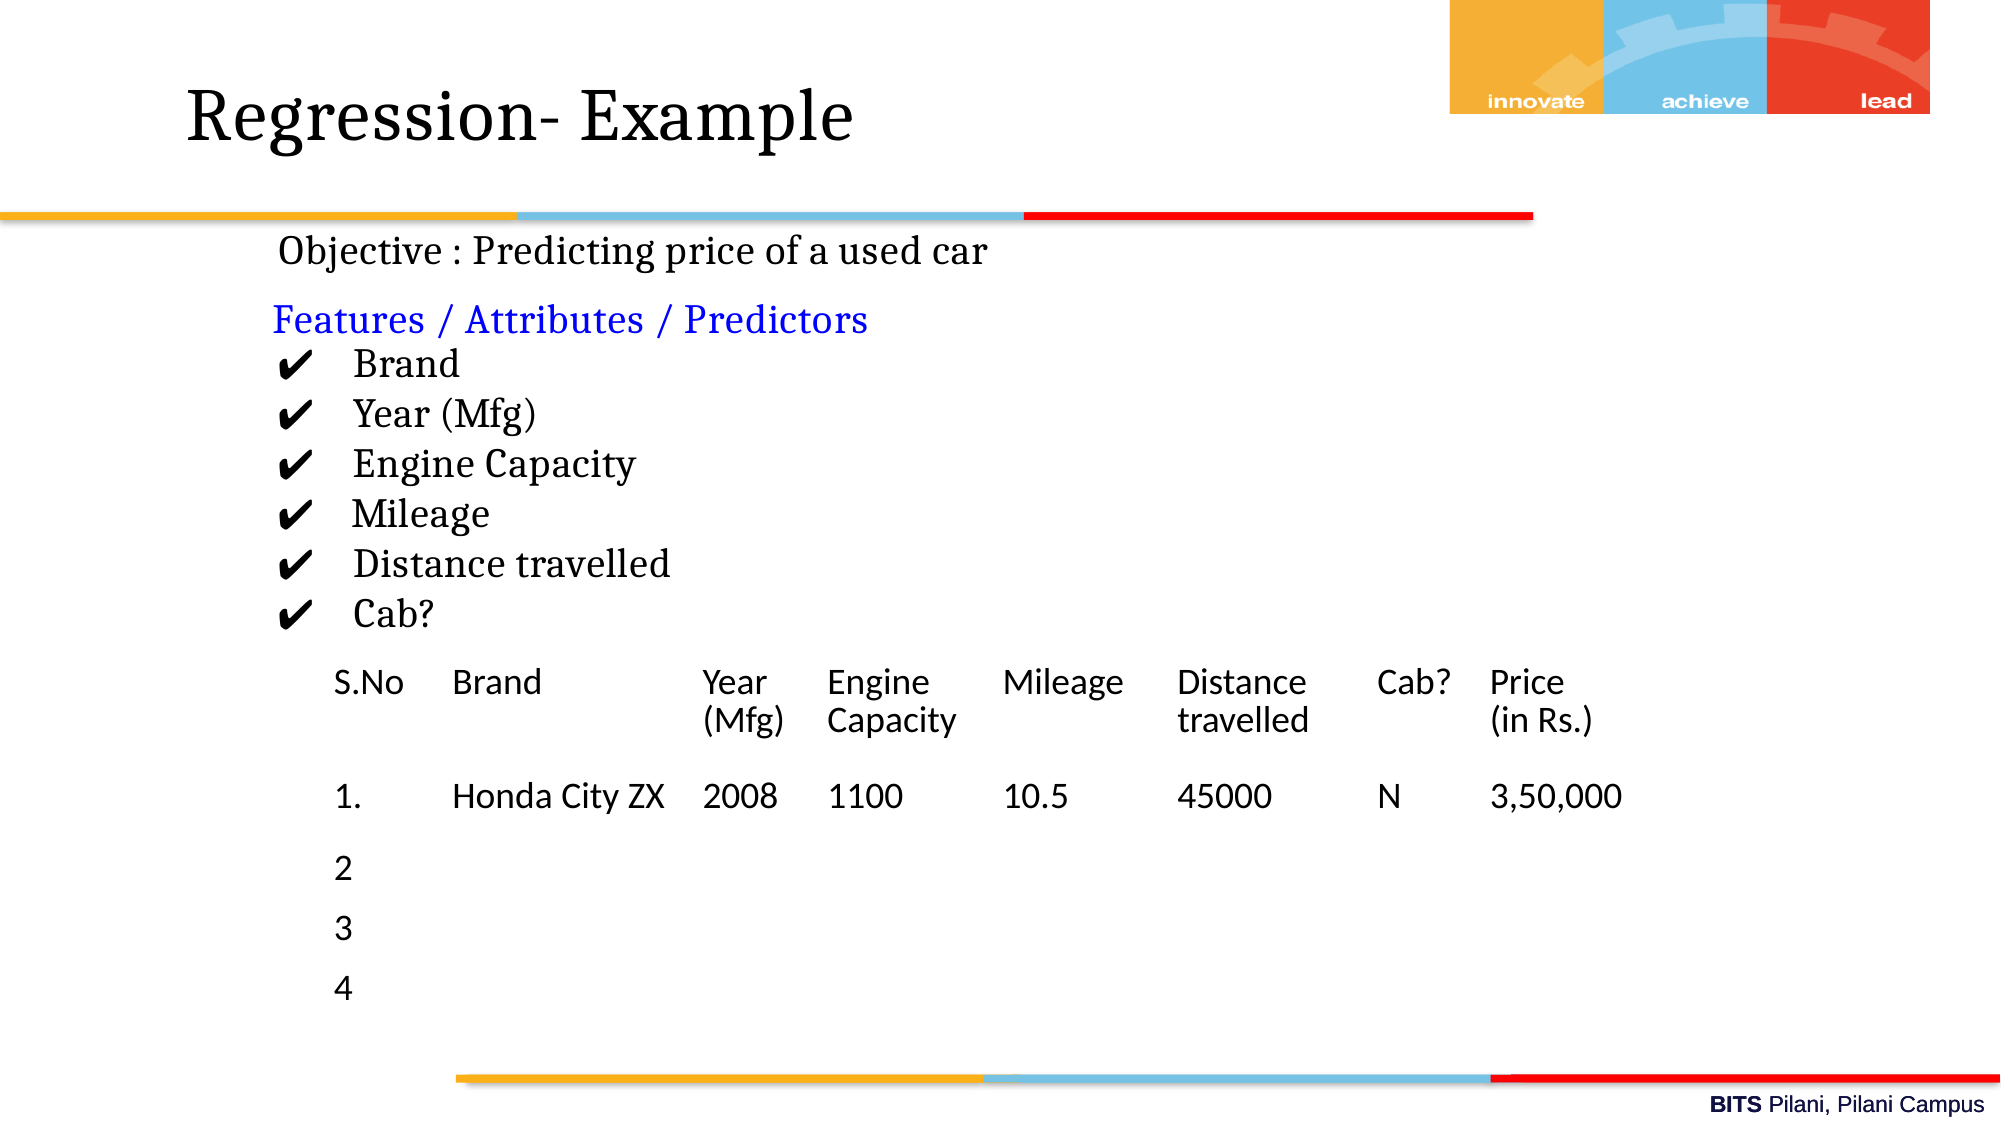

Regression- Example
Objective : Predicting price of a used car
Features / Attributes / Predictors
Brand
Year (Mfg)
Engine Capacity
Mileage
Distance travelled
Cab?

| S.No | Brand | Year (Mfg) | Engine Capacity | Mileage | Distance travelled | Cab? | Price (in Rs.) |
| --- | --- | --- | --- | --- | --- | --- | --- |
| 1. | Honda City ZX | 2008 | 1100 | 10.5 | 45000 | N | 3,50,000 |
| 2 |  |  |  |  |  |  |  |
| 3 |  |  |  |  |  |  |  |
| 4 |  |  |  |  |  |  |  |